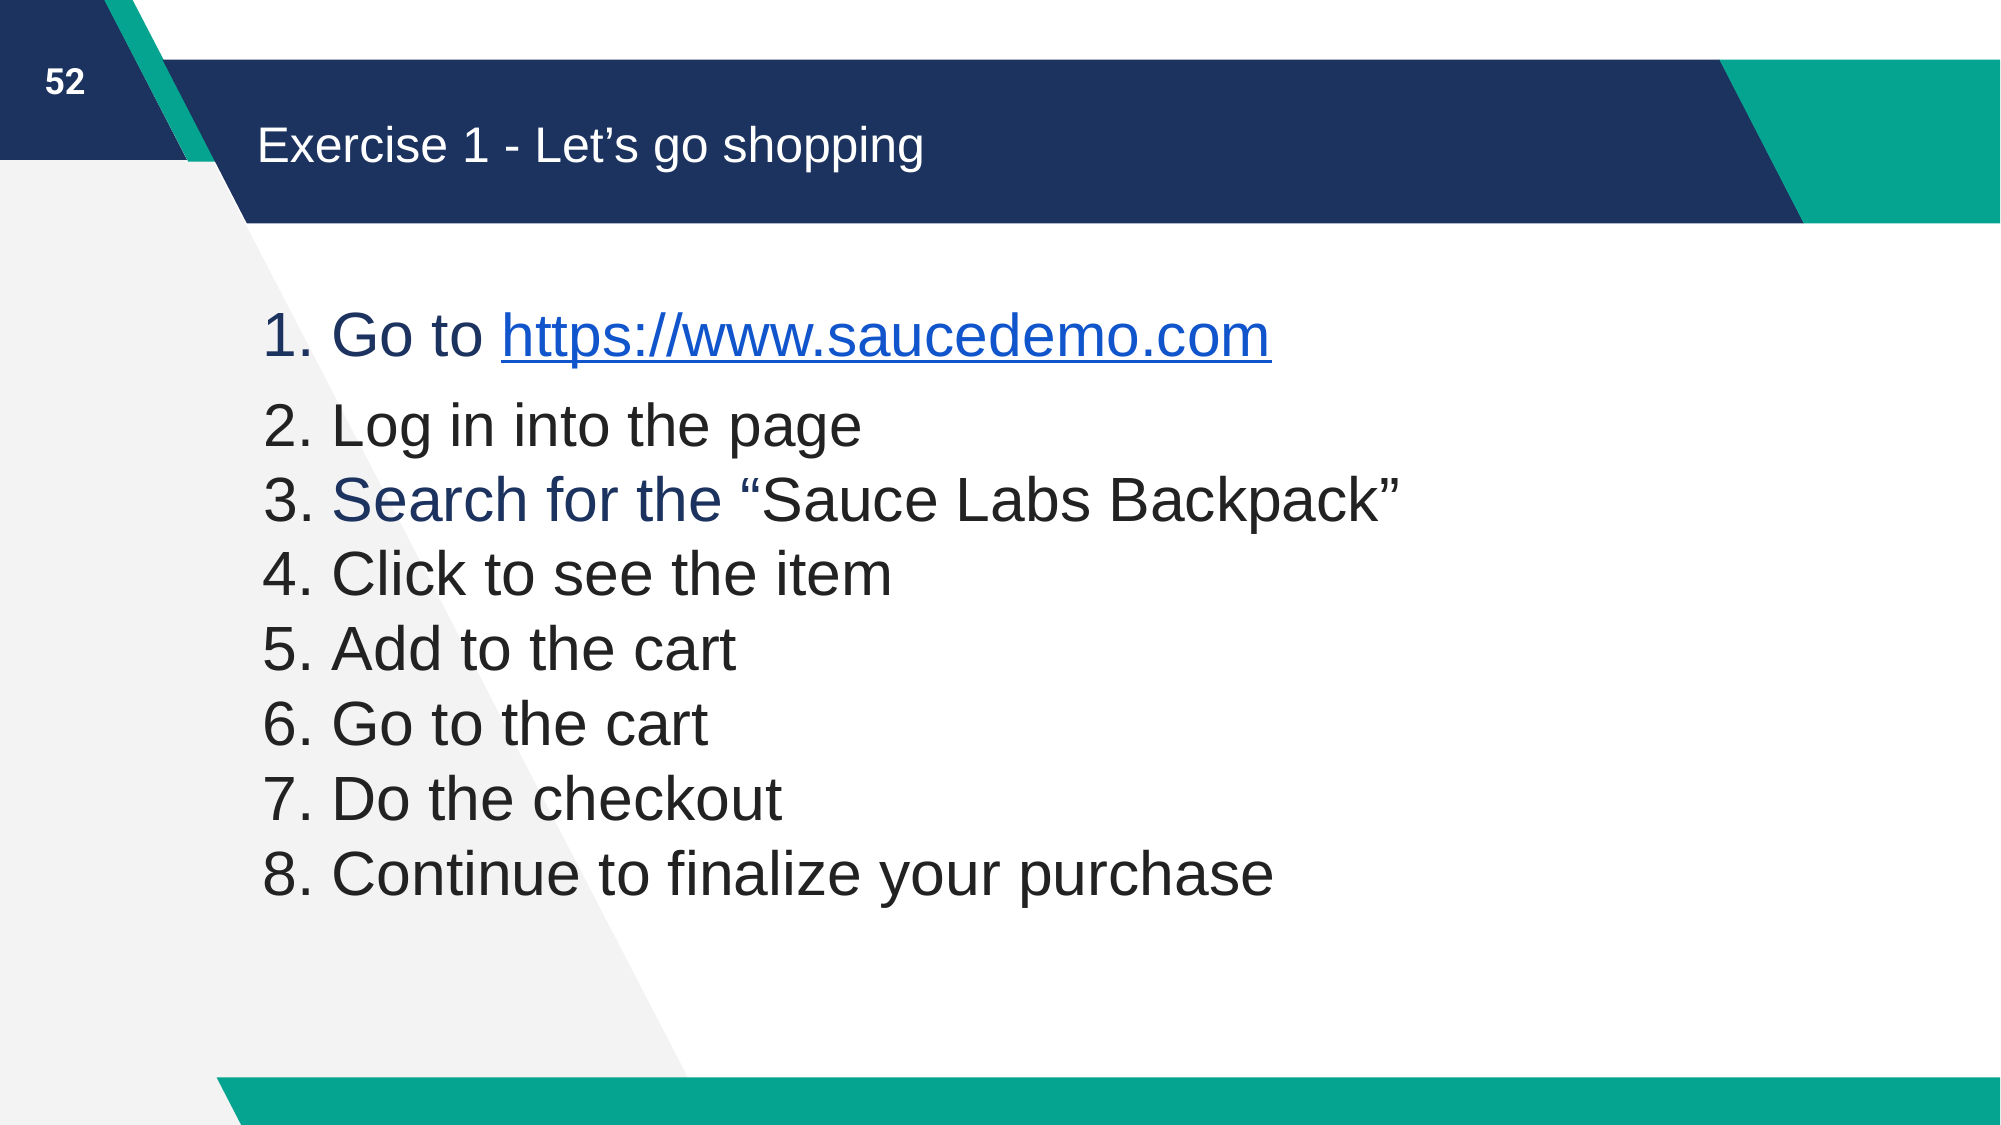

52
# Exercise 1 - Let’s go shopping
Go to https://www.saucedemo.com
Log in into the page
Search for the “Sauce Labs Backpack”
Click to see the item
Add to the cart
Go to the cart
Do the checkout
Continue to finalize your purchase